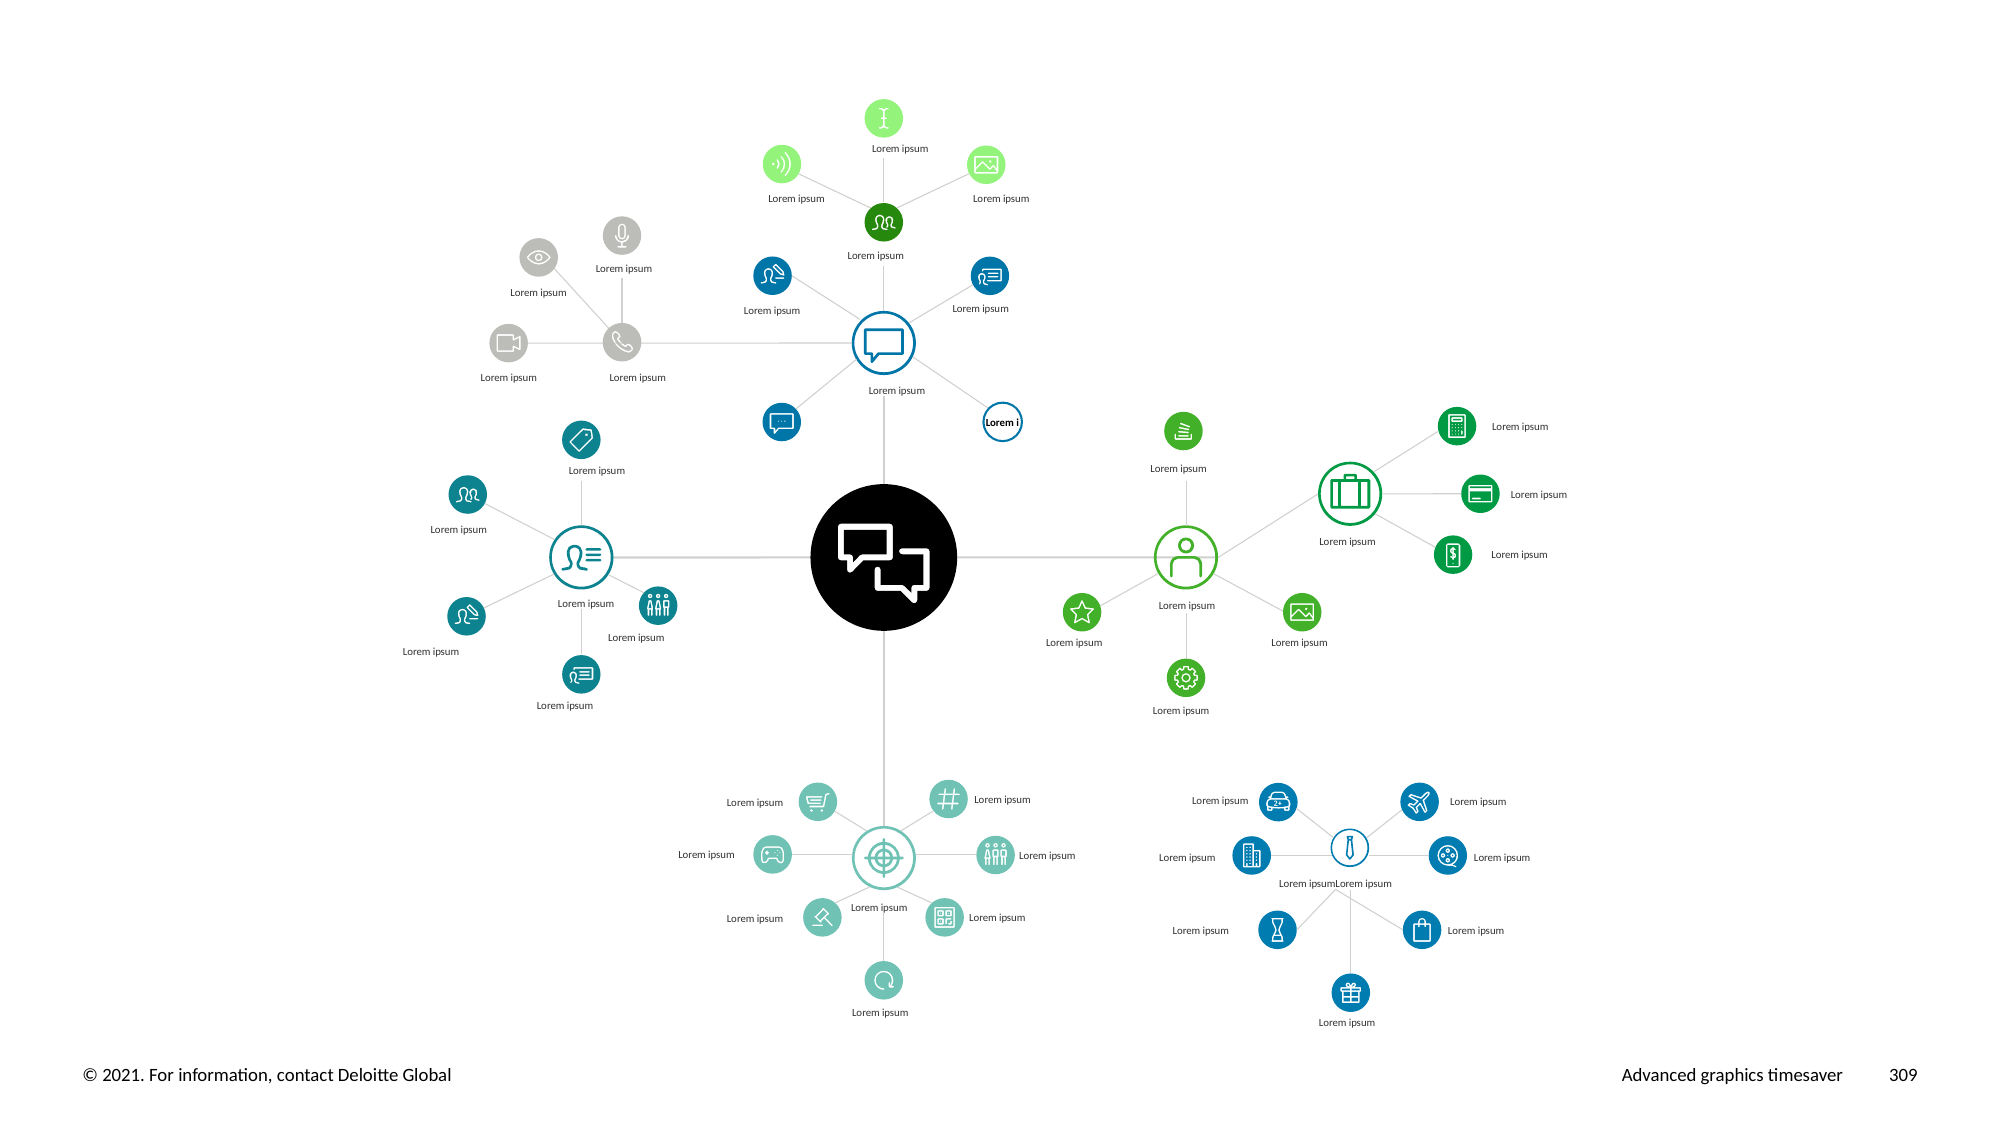

Lorem ipsum

Lorem ipsum
Lorem ipsum

Lorem ipsum

Lorem ipsum
Lorem ipsum
Lorem ipsum
Lorem ipsum

Lorem ipsum
Lorem ipsum
Lorem ipsum
Lorem i

Lorem ipsum

Lorem ipsum
Lorem ipsum

Lorem ipsum

Lorem ipsum

Lorem ipsum

Lorem ipsum

Lorem ipsum

Lorem ipsum
Lorem ipsum
Lorem ipsum
Lorem ipsum
Lorem ipsum

Lorem ipsum
Lorem ipsum

Lorem ipsum
Lorem ipsum
Lorem ipsum
Lorem ipsum

Lorem ipsum
Lorem ipsum
Lorem ipsum
Lorem ipsum
Lorem ipsumLorem ipsum

Lorem ipsum

Lorem ipsum
Lorem ipsum
Lorem ipsum
Lorem ipsum

Lorem ipsum
Lorem ipsum